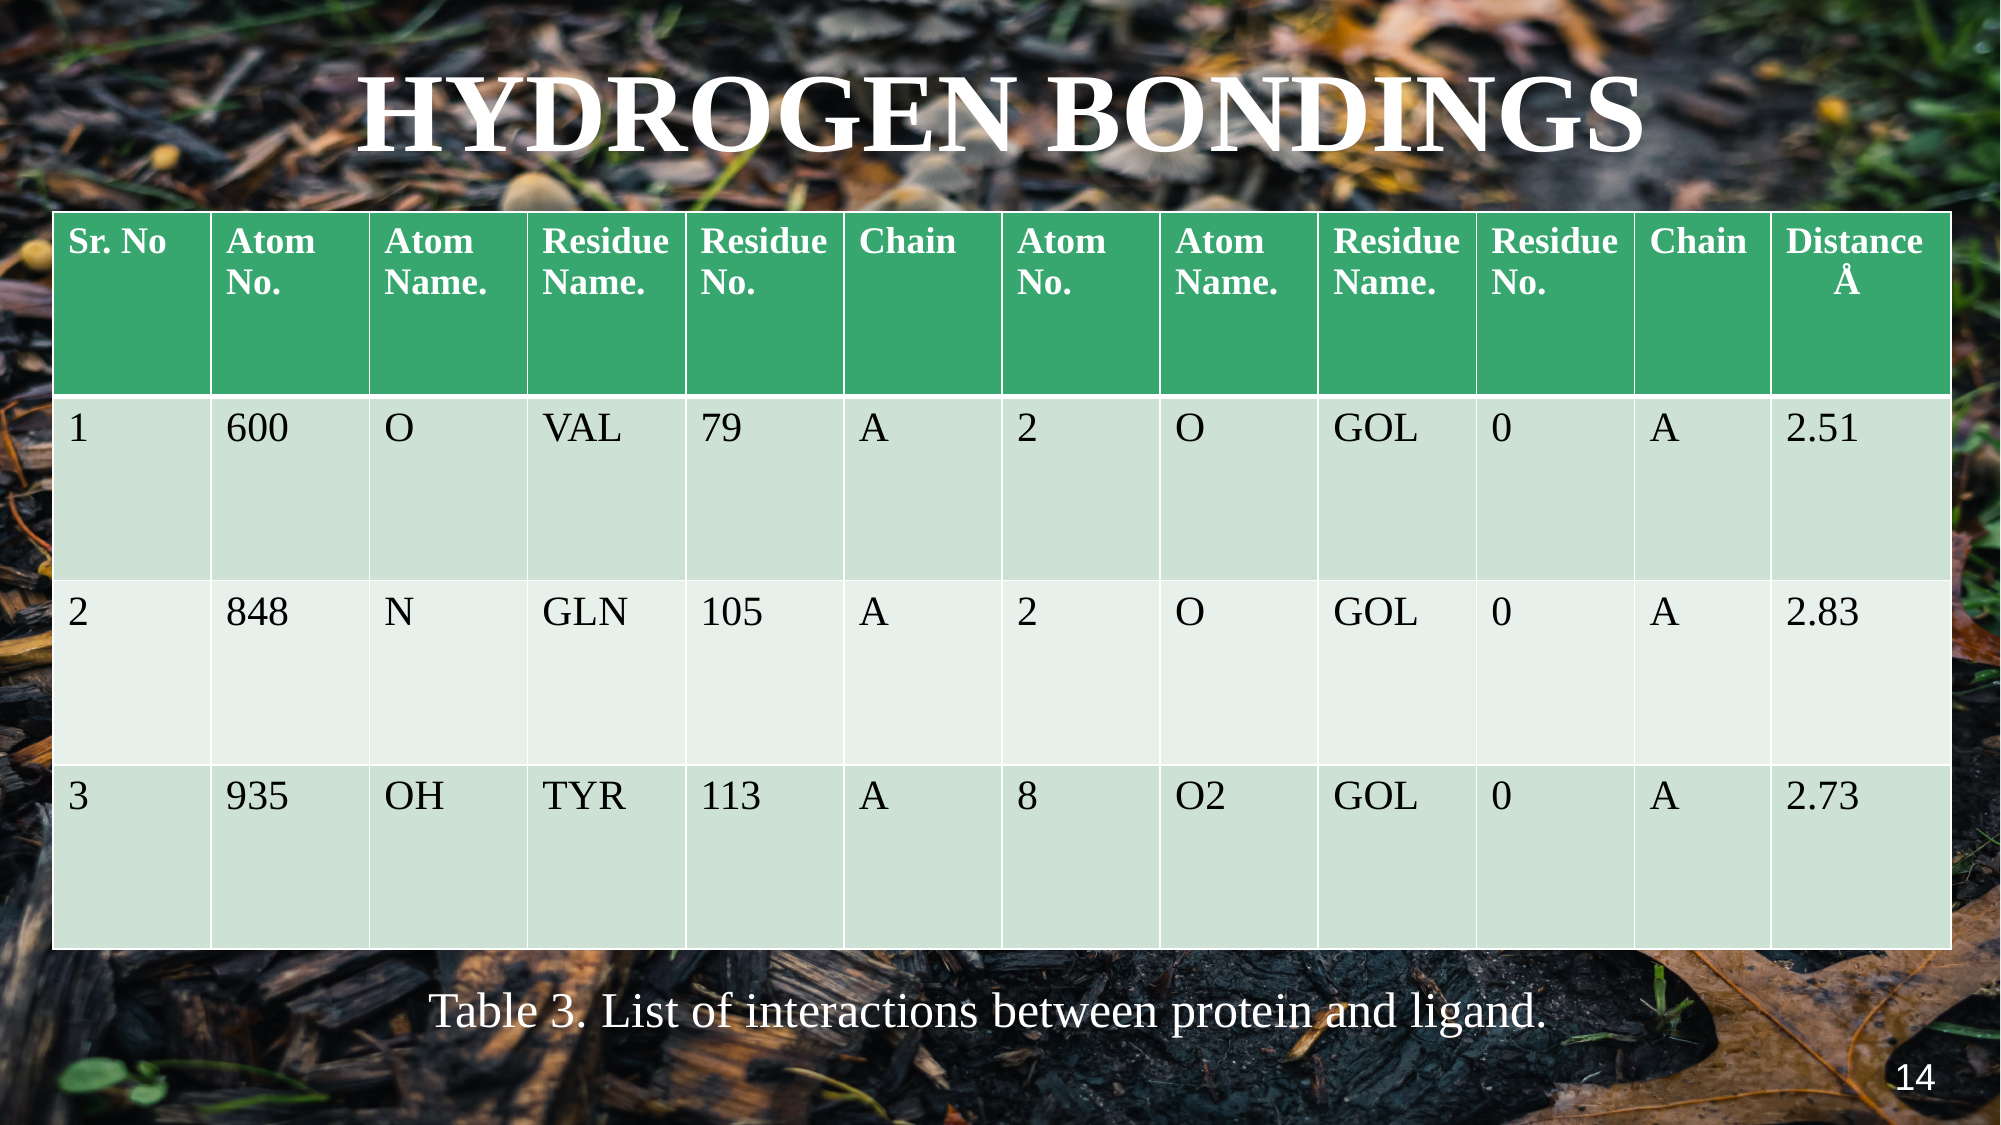

HYDROGEN BONDINGS
| Sr. No | Atom No. | Atom Name. | Residue Name. | Residue No. | Chain | Atom No. | Atom Name. | Residue Name. | Residue No. | Chain | Distance Å |
| --- | --- | --- | --- | --- | --- | --- | --- | --- | --- | --- | --- |
| 1 | 600 | O | VAL | 79 | A | 2 | O | GOL | 0 | A | 2.51 |
| 2 | 848 | N | GLN | 105 | A | 2 | O | GOL | 0 | A | 2.83 |
| 3 | 935 | OH | TYR | 113 | A | 8 | O2 | GOL | 0 | A | 2.73 |
Table 3. List of interactions between protein and ligand.
14